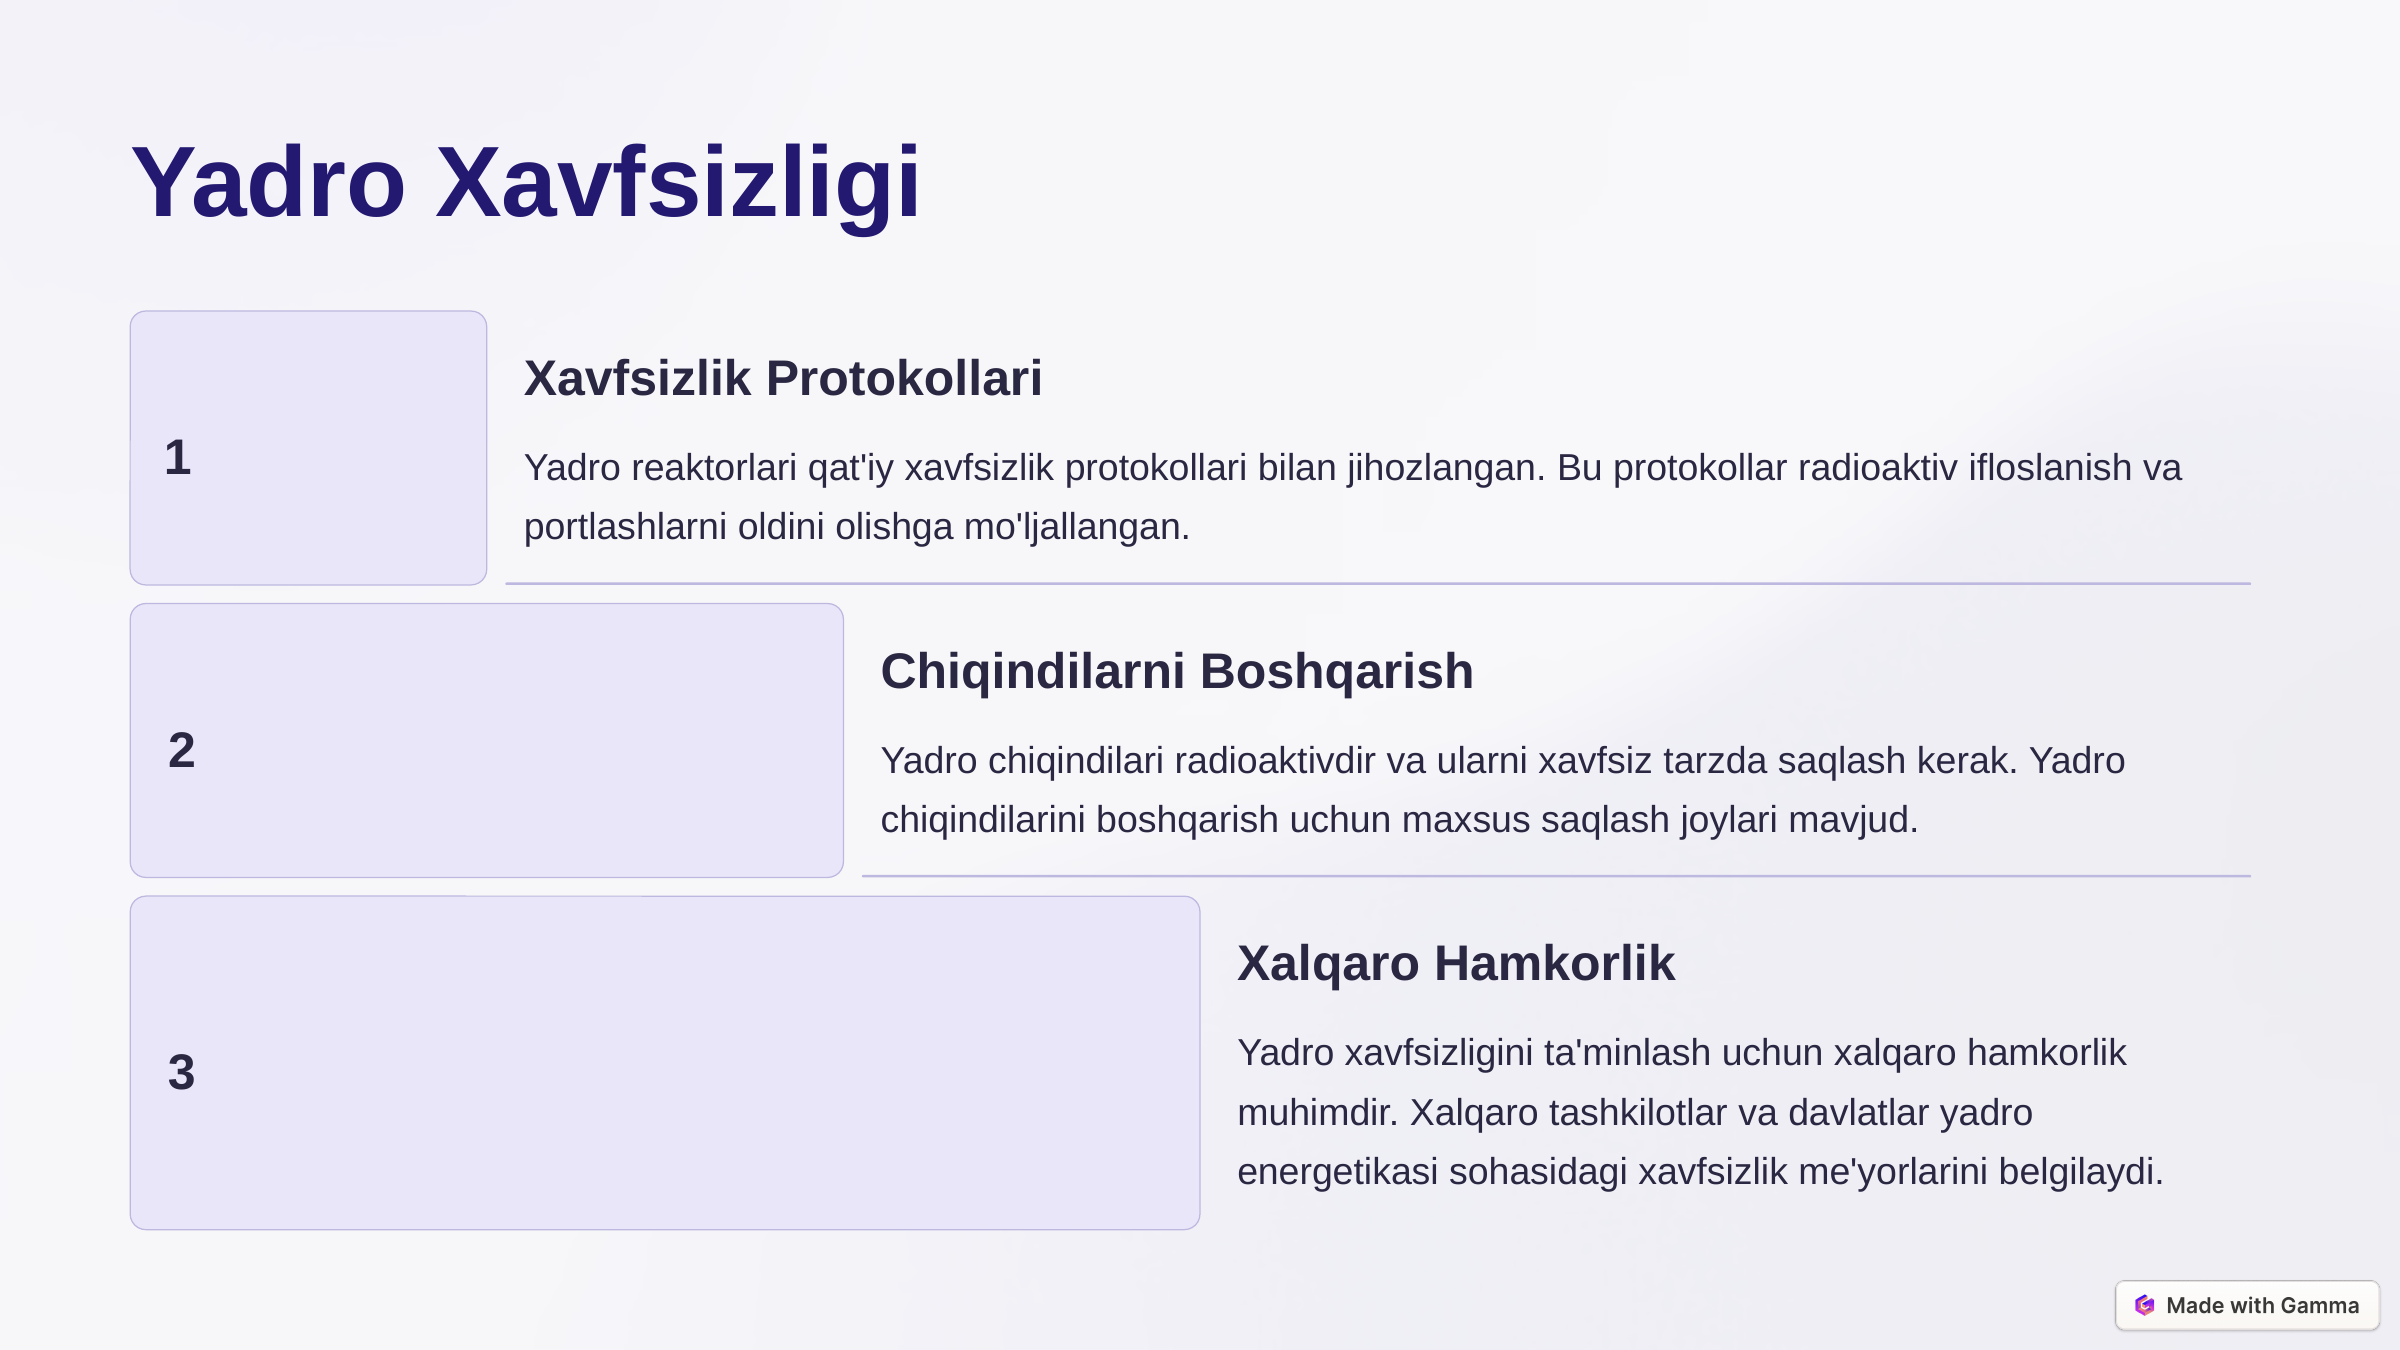

Yadro Xavfsizligi

Xavfsizlik Protokollari
1
Yadro reaktorlari qat'iy xavfsizlik protokollari bilan jihozlangan. Bu protokollar radioaktiv ifloslanish va portlashlarni oldini olishga mo'ljallangan.

Chiqindilarni Boshqarish
2
Yadro chiqindilari radioaktivdir va ularni xavfsiz tarzda saqlash kerak. Yadro chiqindilarini boshqarish uchun maxsus saqlash joylari mavjud.

Xalqaro Hamkorlik
Yadro xavfsizligini ta'minlash uchun xalqaro hamkorlik muhimdir. Xalqaro tashkilotlar va davlatlar yadro energetikasi sohasidagi xavfsizlik me'yorlarini belgilaydi.
3